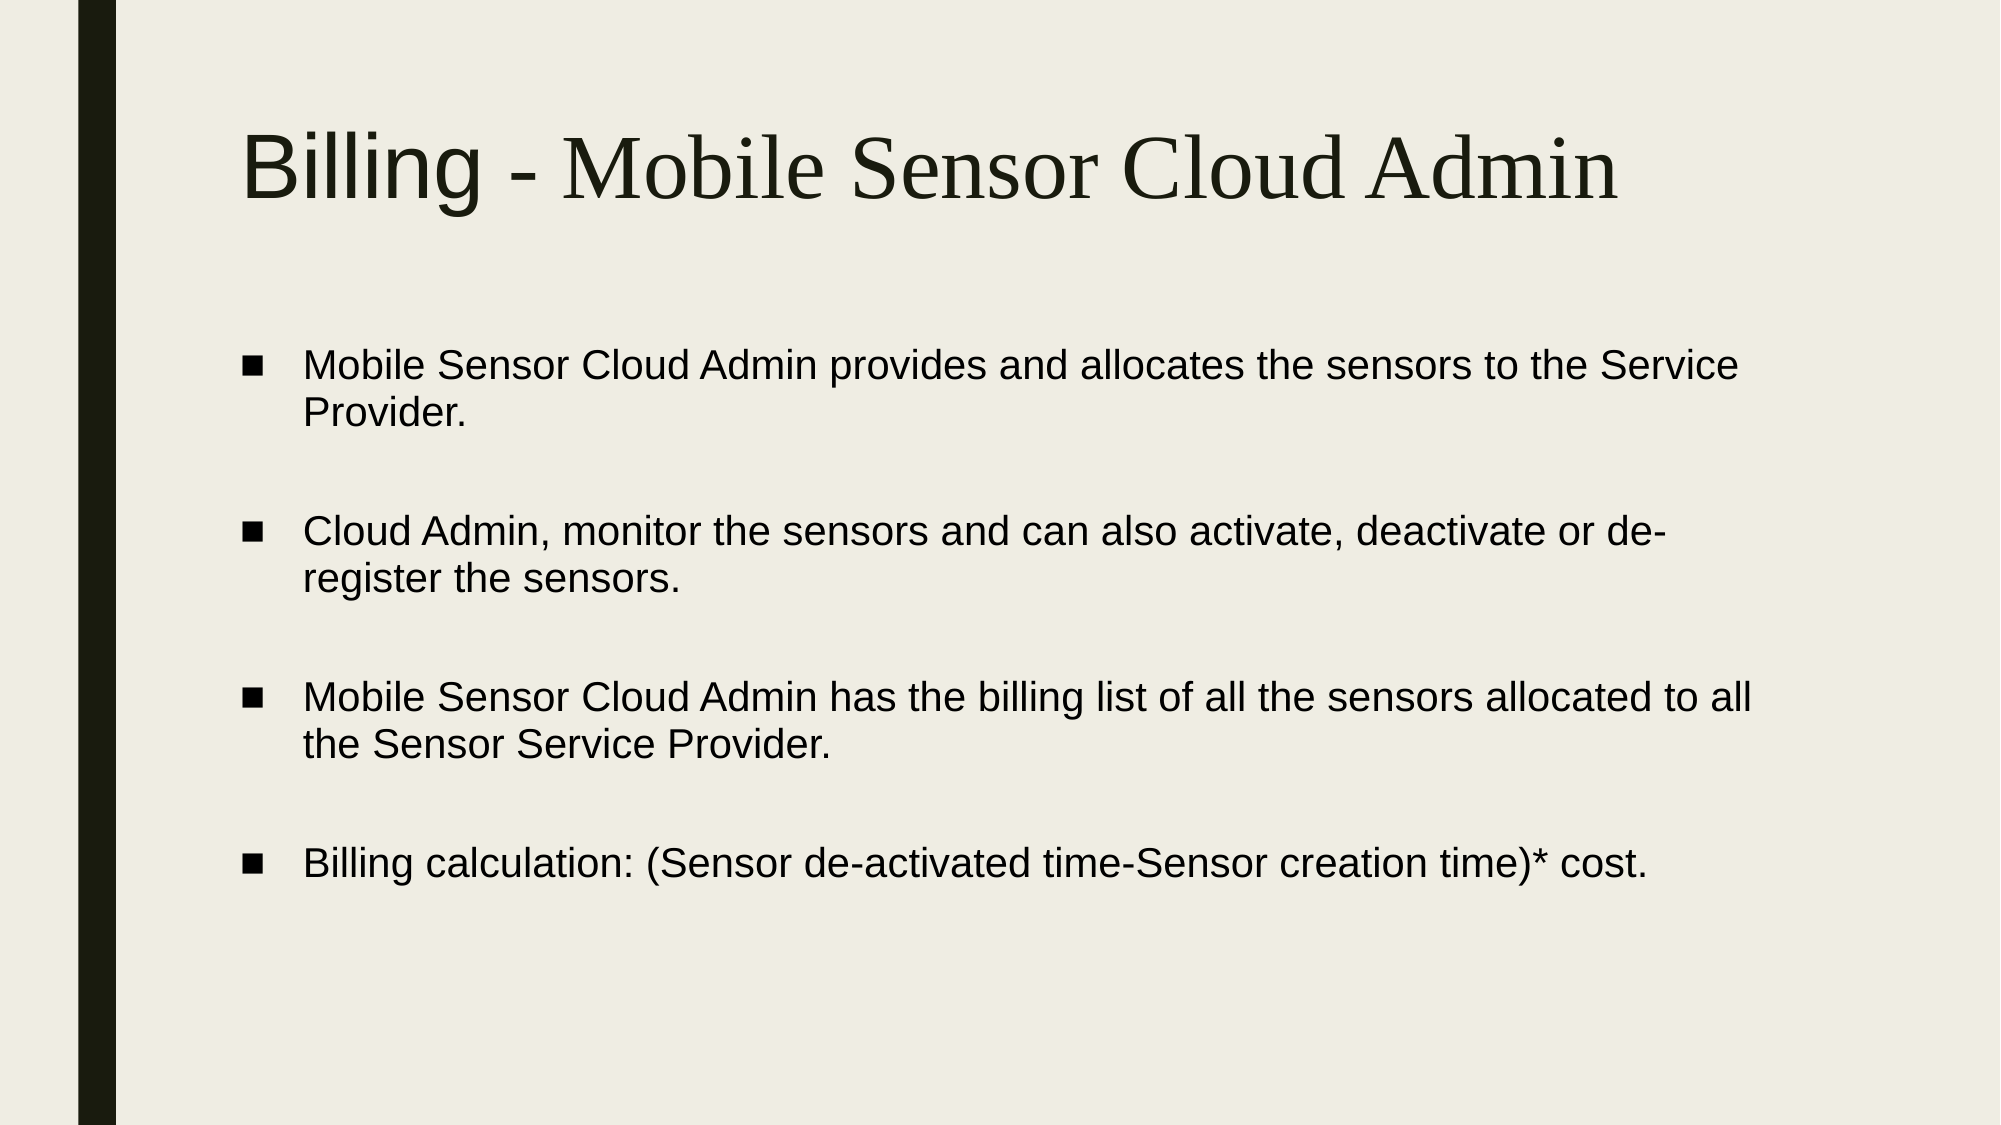

# Billing - Mobile Sensor Cloud Admin

Mobile Sensor Cloud Admin provides and allocates the sensors to the Service Provider.
Cloud Admin, monitor the sensors and can also activate, deactivate or de-register the sensors.
Mobile Sensor Cloud Admin has the billing list of all the sensors allocated to all the Sensor Service Provider.
Billing calculation: (Sensor de-activated time-Sensor creation time)* cost.